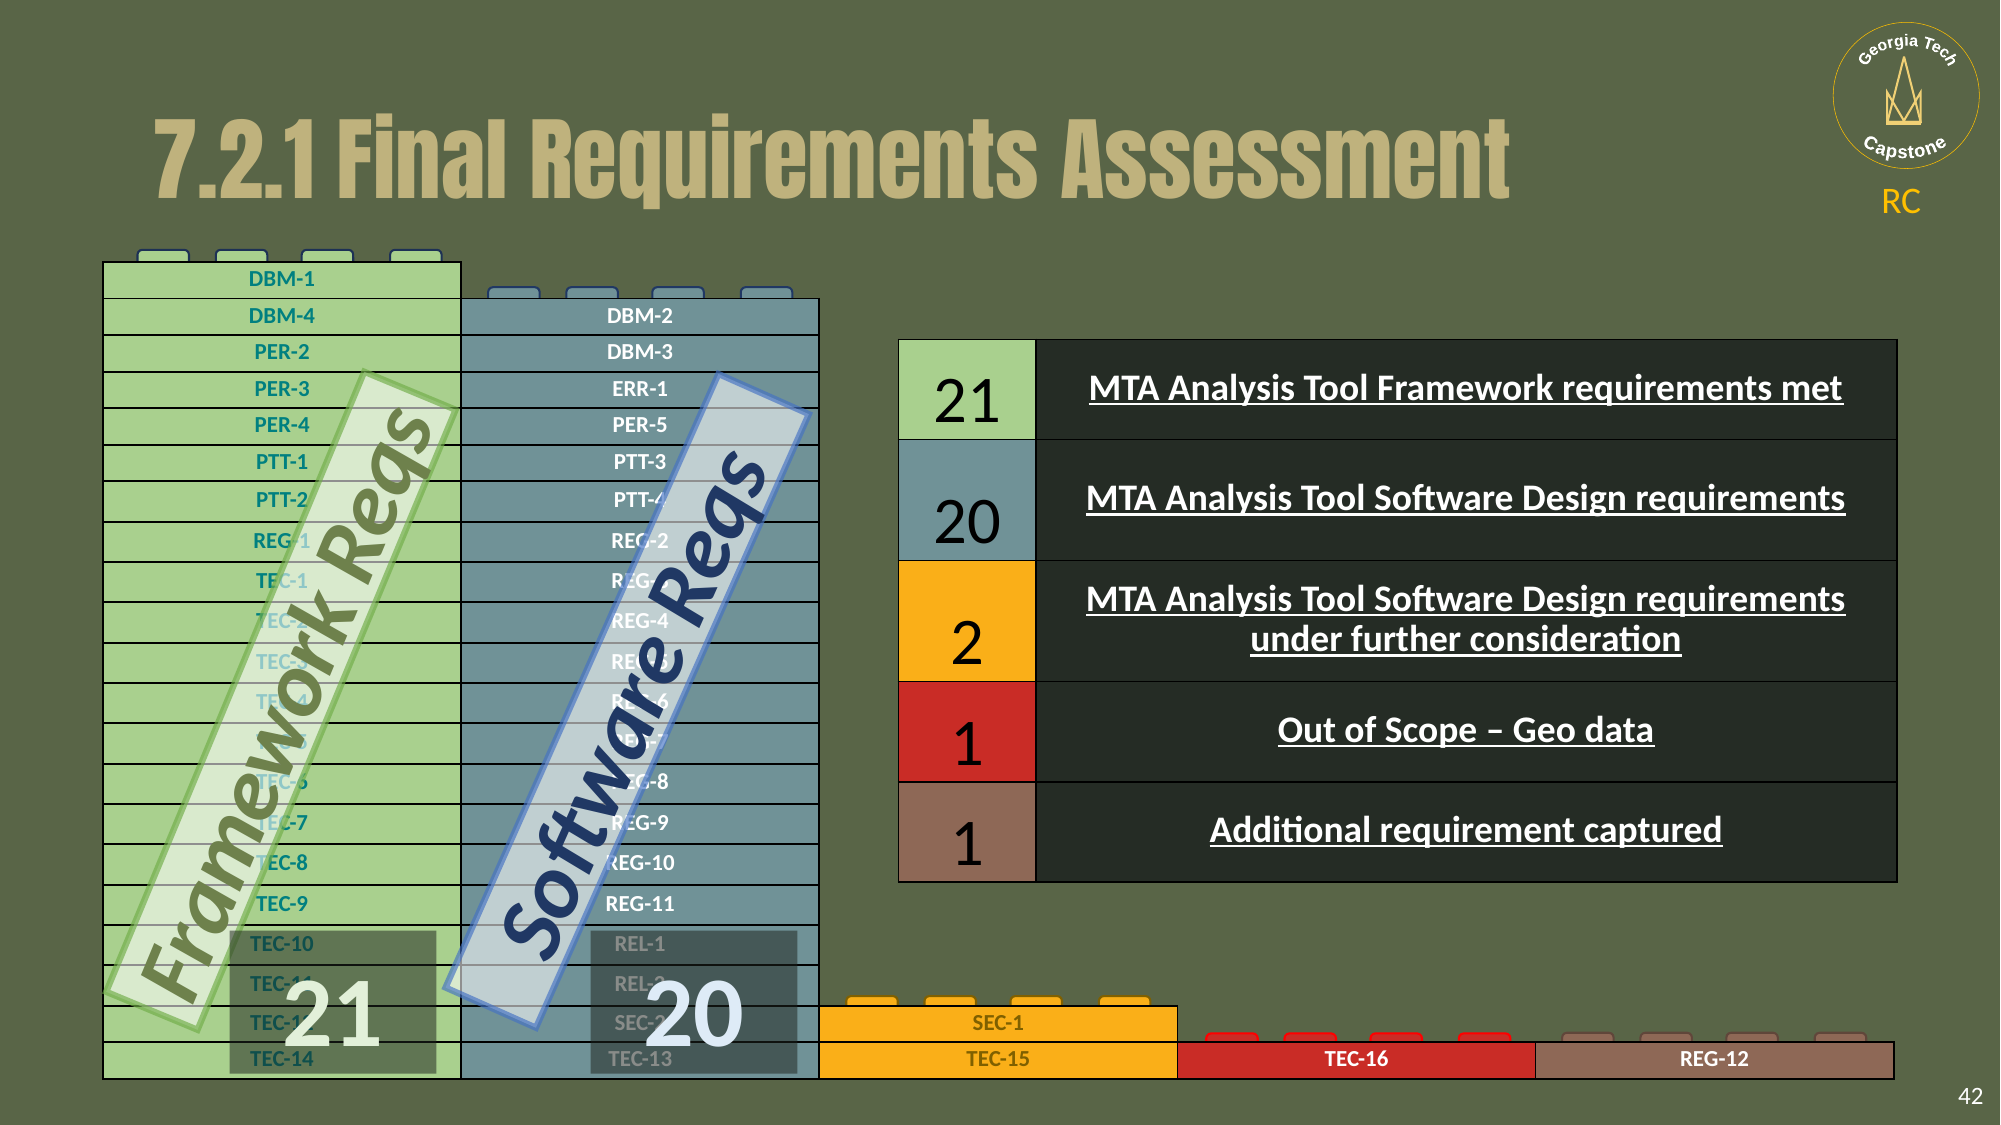

# 7.2.1 Final Requirements Assessment
RC

| DBM-1 |  |  |  |  |
| --- | --- | --- | --- | --- |
| DBM-4 | DBM-2 |  |  |  |
| PER-2 | DBM-3 |  |  |  |
| PER-3 | ERR-1 |  |  |  |
| PER-4 | PER-5 |  |  |  |
| PTT-1 | PTT-3 |  |  |  |
| PTT-2 | PTT-4 |  |  |  |
| REG-1 | REG-2 |  |  |  |
| TEC-1 | REG-3 |  |  |  |
| TEC-2 | REG-4 |  |  |  |
| TEC-3 | REG-5 |  |  |  |
| TEC-4 | REG-6 |  |  |  |
| TEC-5 | REG-7 |  |  |  |
| TEC-6 | REG-8 |  |  |  |
| TEC-7 | REG-9 |  |  |  |
| TEC-8 | REG-10 |  |  |  |
| TEC-9 | REG-11 |  |  |  |
| TEC-10 | REL-1 |  |  |  |
| TEC-11 | REL-2 |  |  |  |
| TEC-12 | SEC-2 | SEC-1 |  |  |
| TEC-14 | TEC-13 | TEC-15 | TEC-16 | REG-12 |

| 21 | MTA Analysis Tool Framework requirements met |
| --- | --- |
| 20 | MTA Analysis Tool Software Design requirements |
| 2 | MTA Analysis Tool Software Design requirements under further consideration |
| 1 | Out of Scope – Geo data |
| 1 | Additional requirement captured |
Framework Reqs
Software Reqs
21
20

42